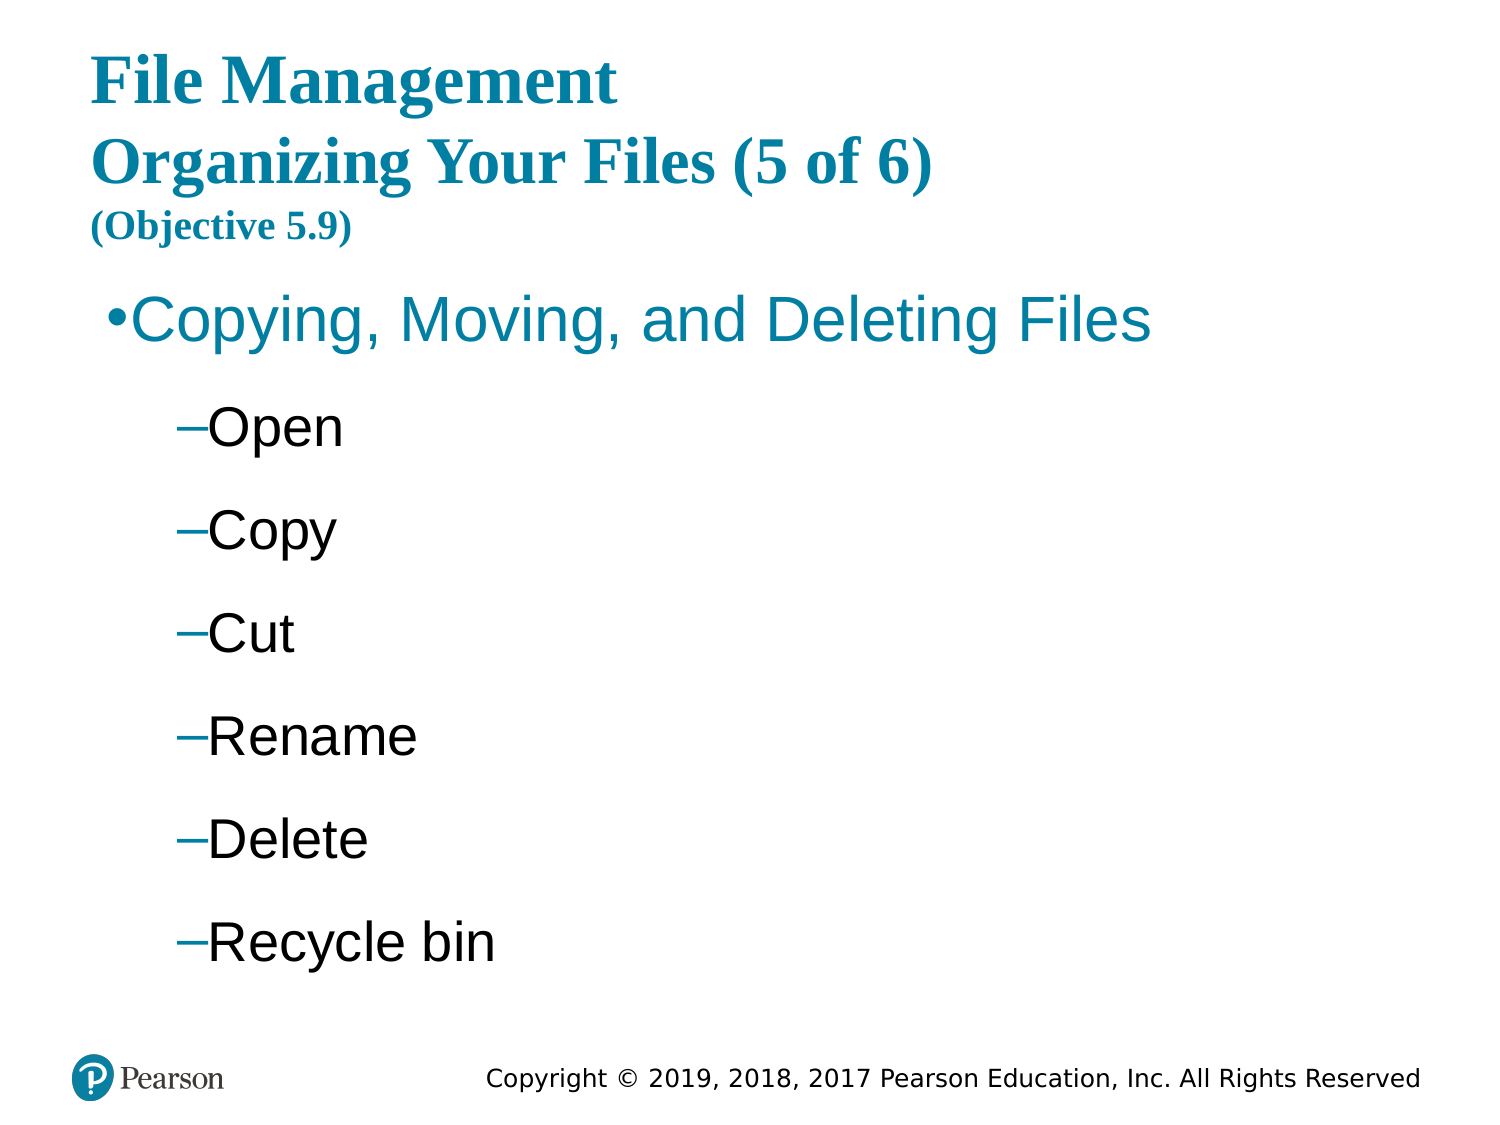

# File Management Organizing Your Files (5 of 6) (Objective 5.9)
Copying, Moving, and Deleting Files
Open
Copy
Cut
Rename
Delete
Recycle bin